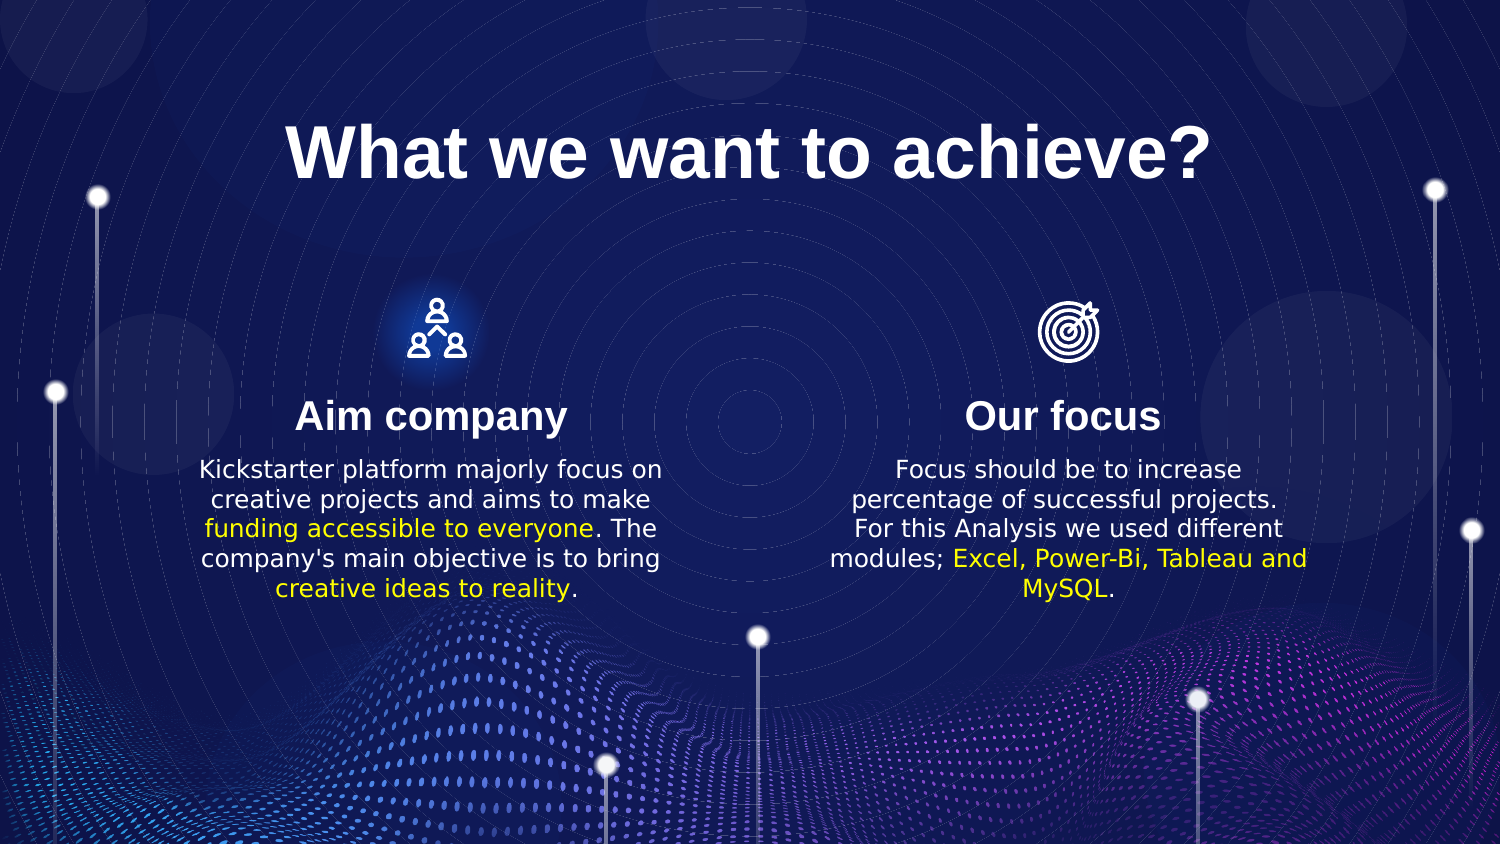

# What we want to achieve?

Aim company
Our focus
Kickstarter platform majorly focus on creative projects and aims to make funding accessible to everyone. The company's main objective is to bring creative ideas to reality.
Focus should be to increase percentage of successful projects.
For this Analysis we used different modules; Excel, Power-Bi, Tableau and MySQL.